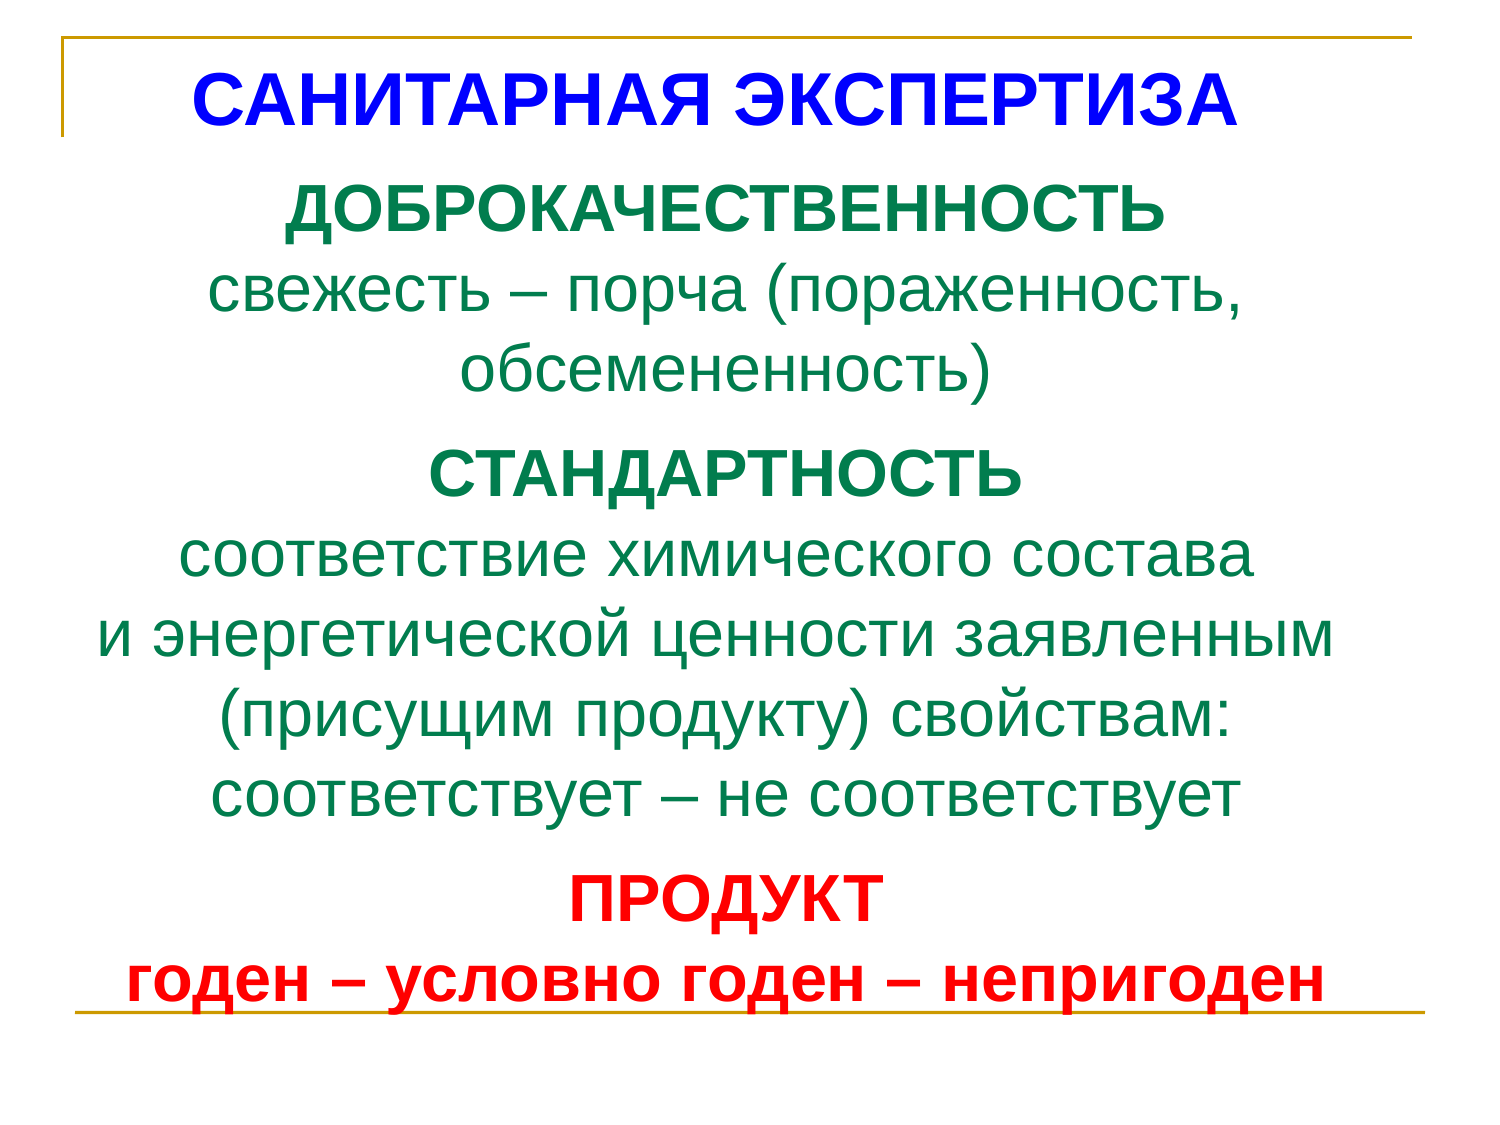

Санитарная экспертиза

доброкачественность
свежесть – порча (пораженность, обсемененность)

стандартность
соответствие химического состава
и энергетической ценности заявленным
(присущим продукту) свойствам:
соответствует – не соответствует

продукт
годен – условно годен – непригоден